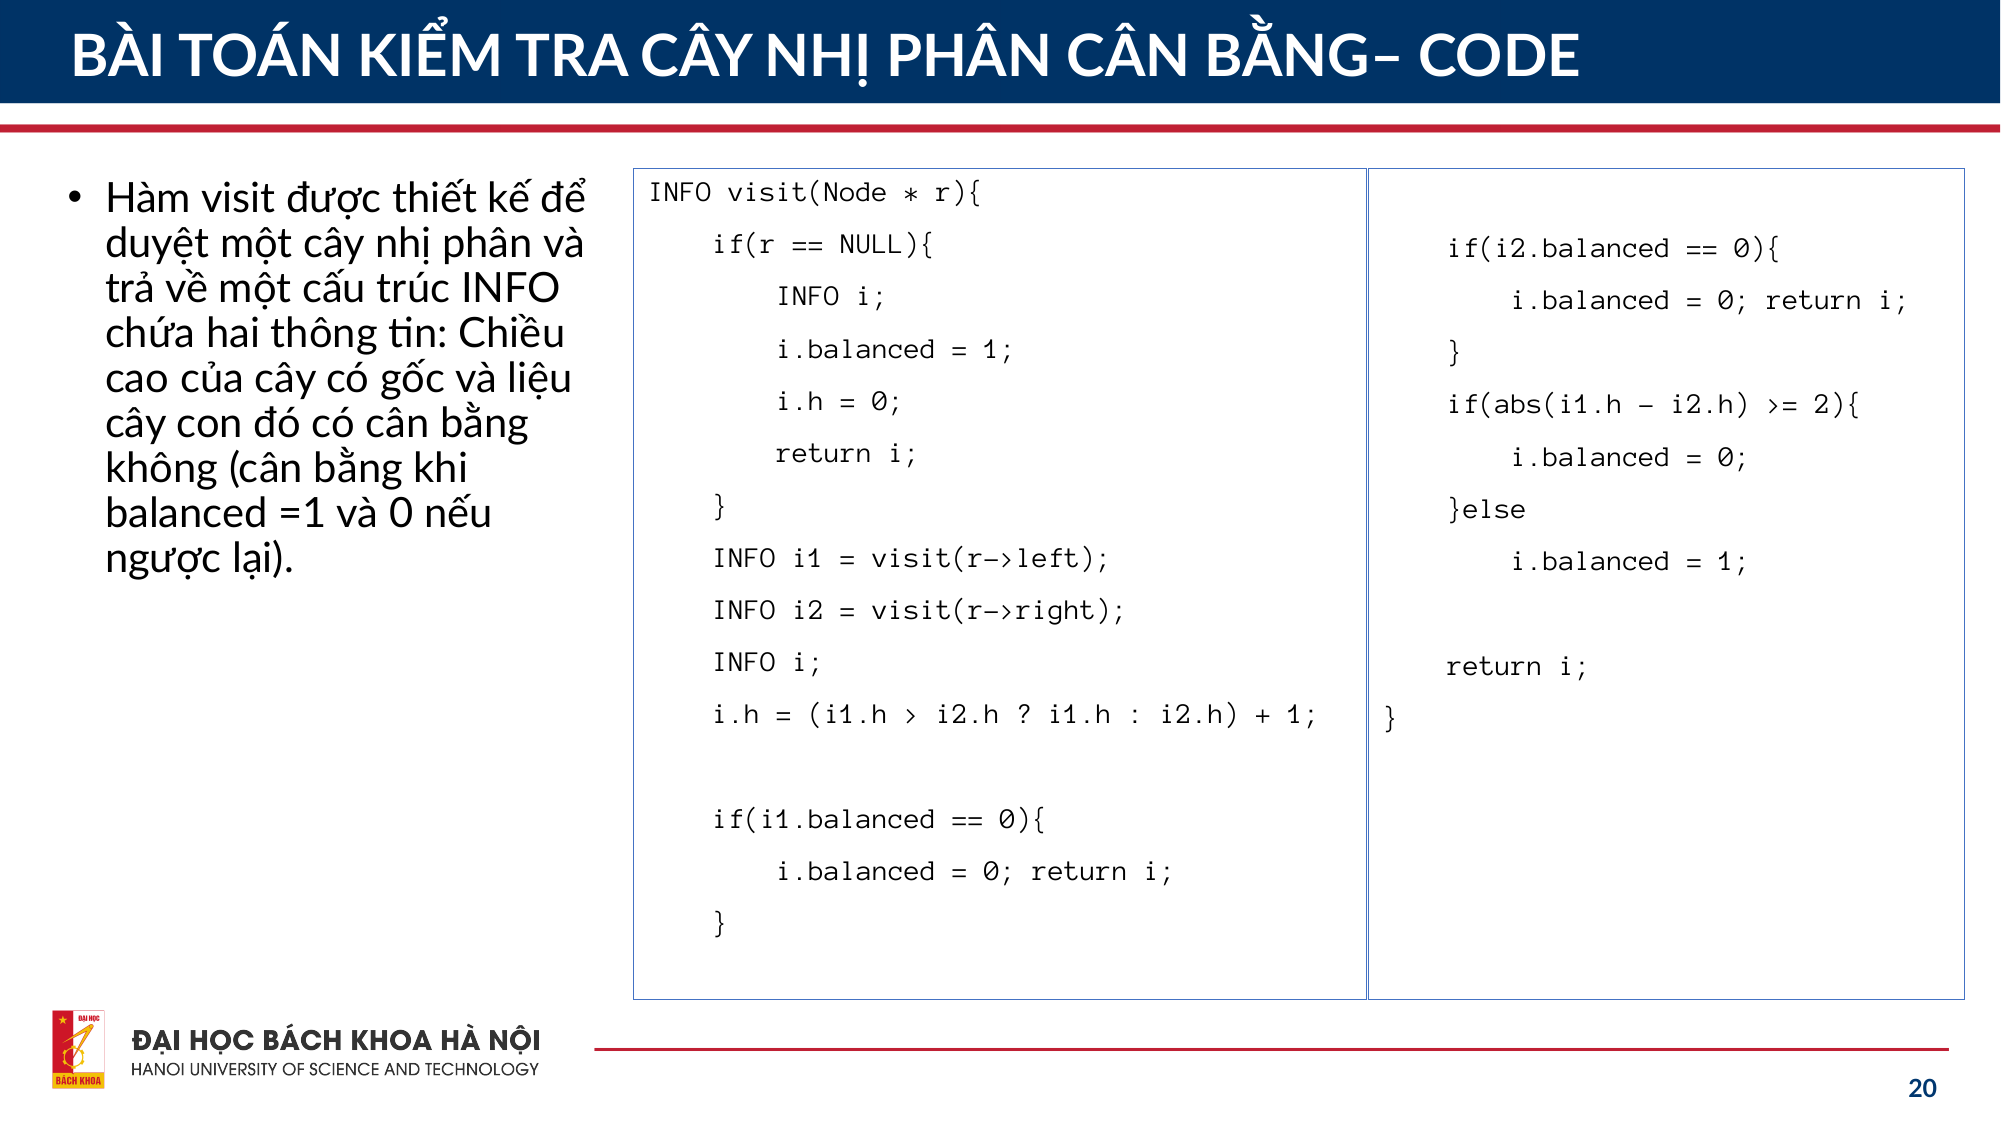

# BÀI TOÁN KIỂM TRA CÂY NHỊ PHÂN CÂN BẰNG– CODE
Hàm visit được thiết kế để duyệt một cây nhị phân và trả về một cấu trúc INFO chứa hai thông tin: Chiều cao của cây có gốc và liệu cây con đó có cân bằng không (cân bằng khi balanced =1 và 0 nếu ngược lại).

INFO visit(Node * r){
    if(r == NULL){
        INFO i;
        i.balanced = 1;
        i.h = 0;
        return i;
    }
    INFO i1 = visit(r->left);
    INFO i2 = visit(r->right);
    INFO i;
    i.h = (i1.h > i2.h ? i1.h : i2.h) + 1;

    if(i1.balanced == 0){
        i.balanced = 0; return i;
    }

    if(i2.balanced == 0){
        i.balanced = 0; return i;
    }
    if(abs(i1.h - i2.h) >= 2){
        i.balanced = 0;
    }else
        i.balanced = 1;

    return i;
}
20